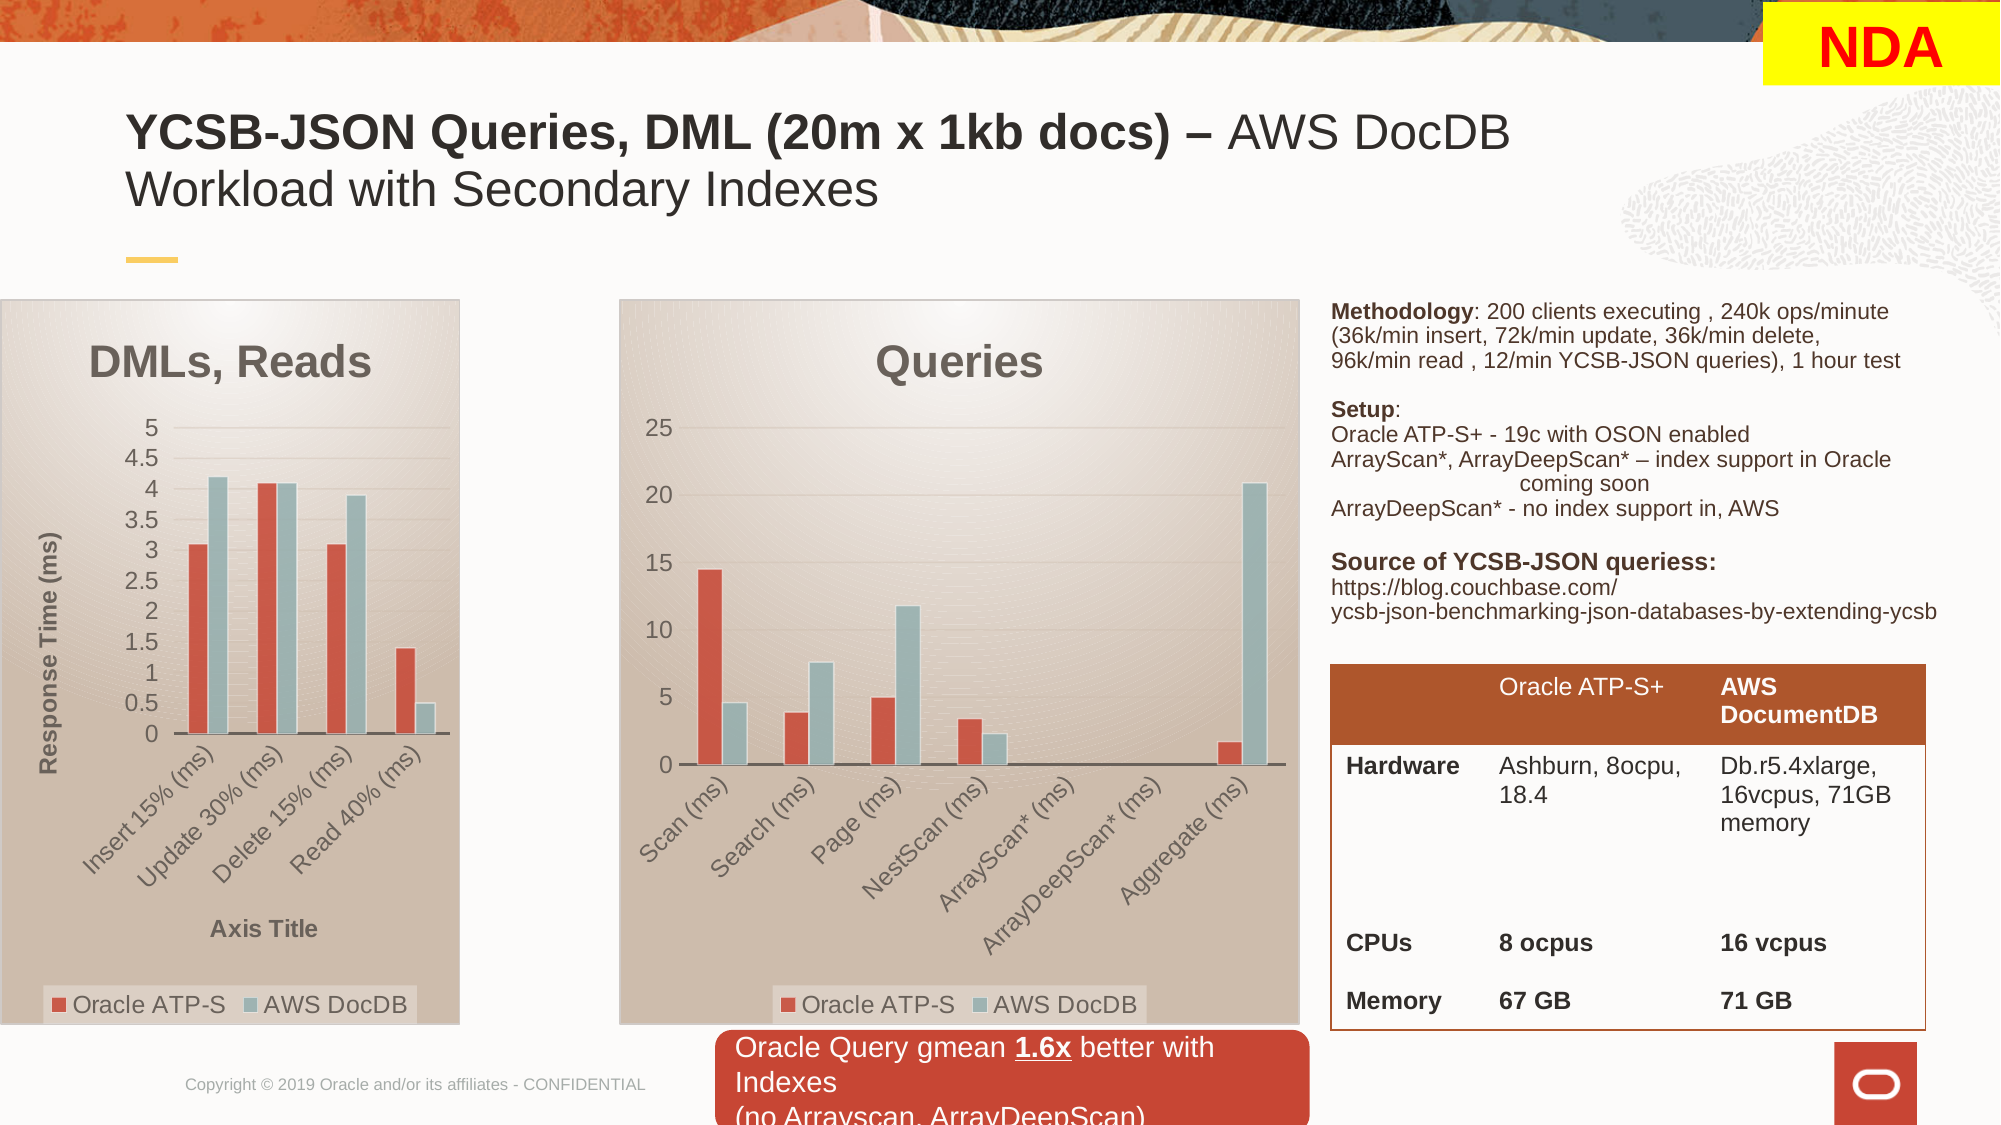

NDA
YCSB-JSON Queries, DML (20m x 1kb docs) – AWS DocDB
Workload with Secondary Indexes

### Chart: Queries

| Category | Oracle ATP-S | AWS DocDB |
|---|---|---|
| Scan (ms) | 14.5 | 4.6 |
| Search (ms) | 3.9 | 7.6 |
| Page (ms) | 5.0 | 11.8 |
| NestScan (ms) | 3.4 | 2.3 |
| ArrayScan* (ms) | None | None |
| ArrayDeepScan* (ms) | None | None |
| Aggregate (ms) | 1.7 | 20.9 |
Methodology: 200 clients executing , 240k ops/minute
(36k/min insert, 72k/min update, 36k/min delete,
96k/min read , 12/min YCSB-JSON queries), 1 hour test

Setup:
Oracle ATP-S+ - 19c with OSON enabled
ArrayScan*, ArrayDeepScan* – index support in Oracle
                             coming soon
ArrayDeepScan* - no index support in, AWS

Source of YCSB-JSON queriess:
https://blog.couchbase.com/
ycsb-json-benchmarking-json-databases-by-extending-ycsb

### Chart: DMLs, Reads

| Category | Oracle ATP-S | AWS DocDB |
|---|---|---|
| Insert 15% (ms) | 3.1 | 4.2 |
| Update 30% (ms) | 4.1 | 4.1 |
| Delete 15% (ms) | 3.1 | 3.9 |
| Read 40% (ms) | 1.4 | 0.5 |
|  | Oracle ATP-S+ | AWS DocumentDB |
| --- | --- | --- |
| Hardware | Ashburn, 8ocpu, 18.4 | Db.r5.4xlarge, 16vcpus, 71GB memory |
| CPUs | 8 ocpus | 16 vcpus |
| Memory | 67 GB | 71 GB |
Oracle Query gmean 1.6x better with Indexes
(no Arrayscan, ArrayDeepScan)
Copyright © 2019 Oracle and/or its affiliates - CONFIDENTIAL